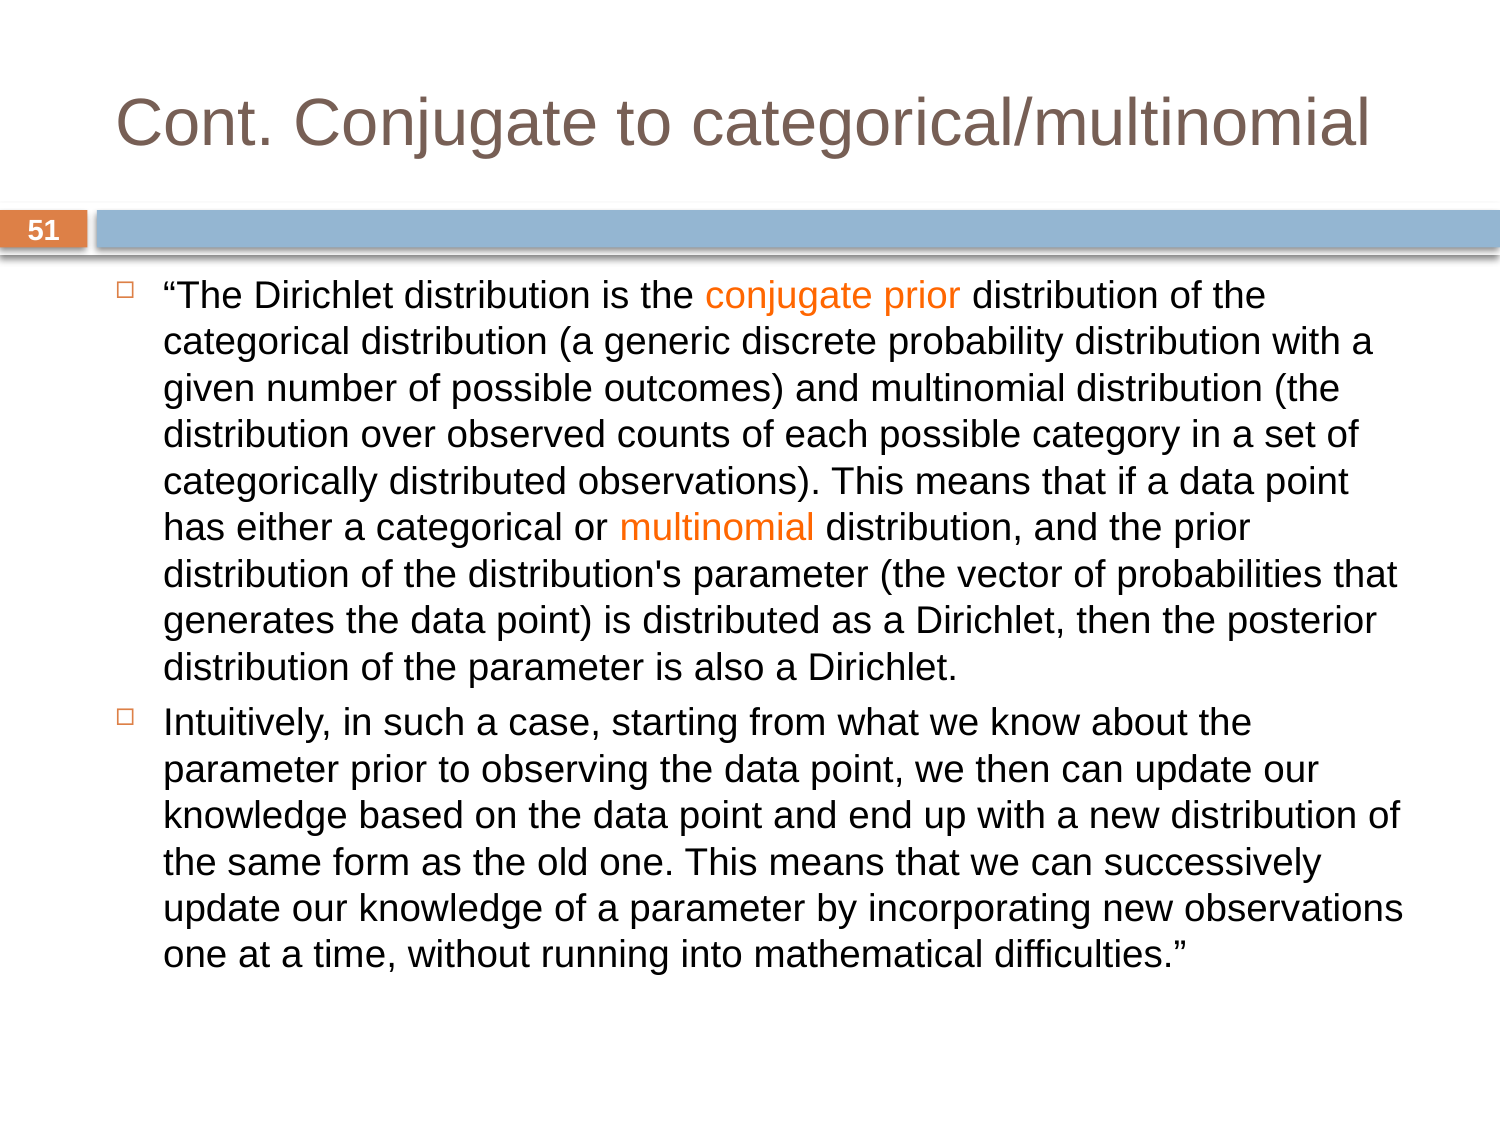

# Cont. Conjugate to categorical/multinomial
51
“The Dirichlet distribution is the conjugate prior distribution of the categorical distribution (a generic discrete probability distribution with a given number of possible outcomes) and multinomial distribution (the distribution over observed counts of each possible category in a set of categorically distributed observations). This means that if a data point has either a categorical or multinomial distribution, and the prior distribution of the distribution's parameter (the vector of probabilities that generates the data point) is distributed as a Dirichlet, then the posterior distribution of the parameter is also a Dirichlet.
Intuitively, in such a case, starting from what we know about the parameter prior to observing the data point, we then can update our knowledge based on the data point and end up with a new distribution of the same form as the old one. This means that we can successively update our knowledge of a parameter by incorporating new observations one at a time, without running into mathematical difficulties.”